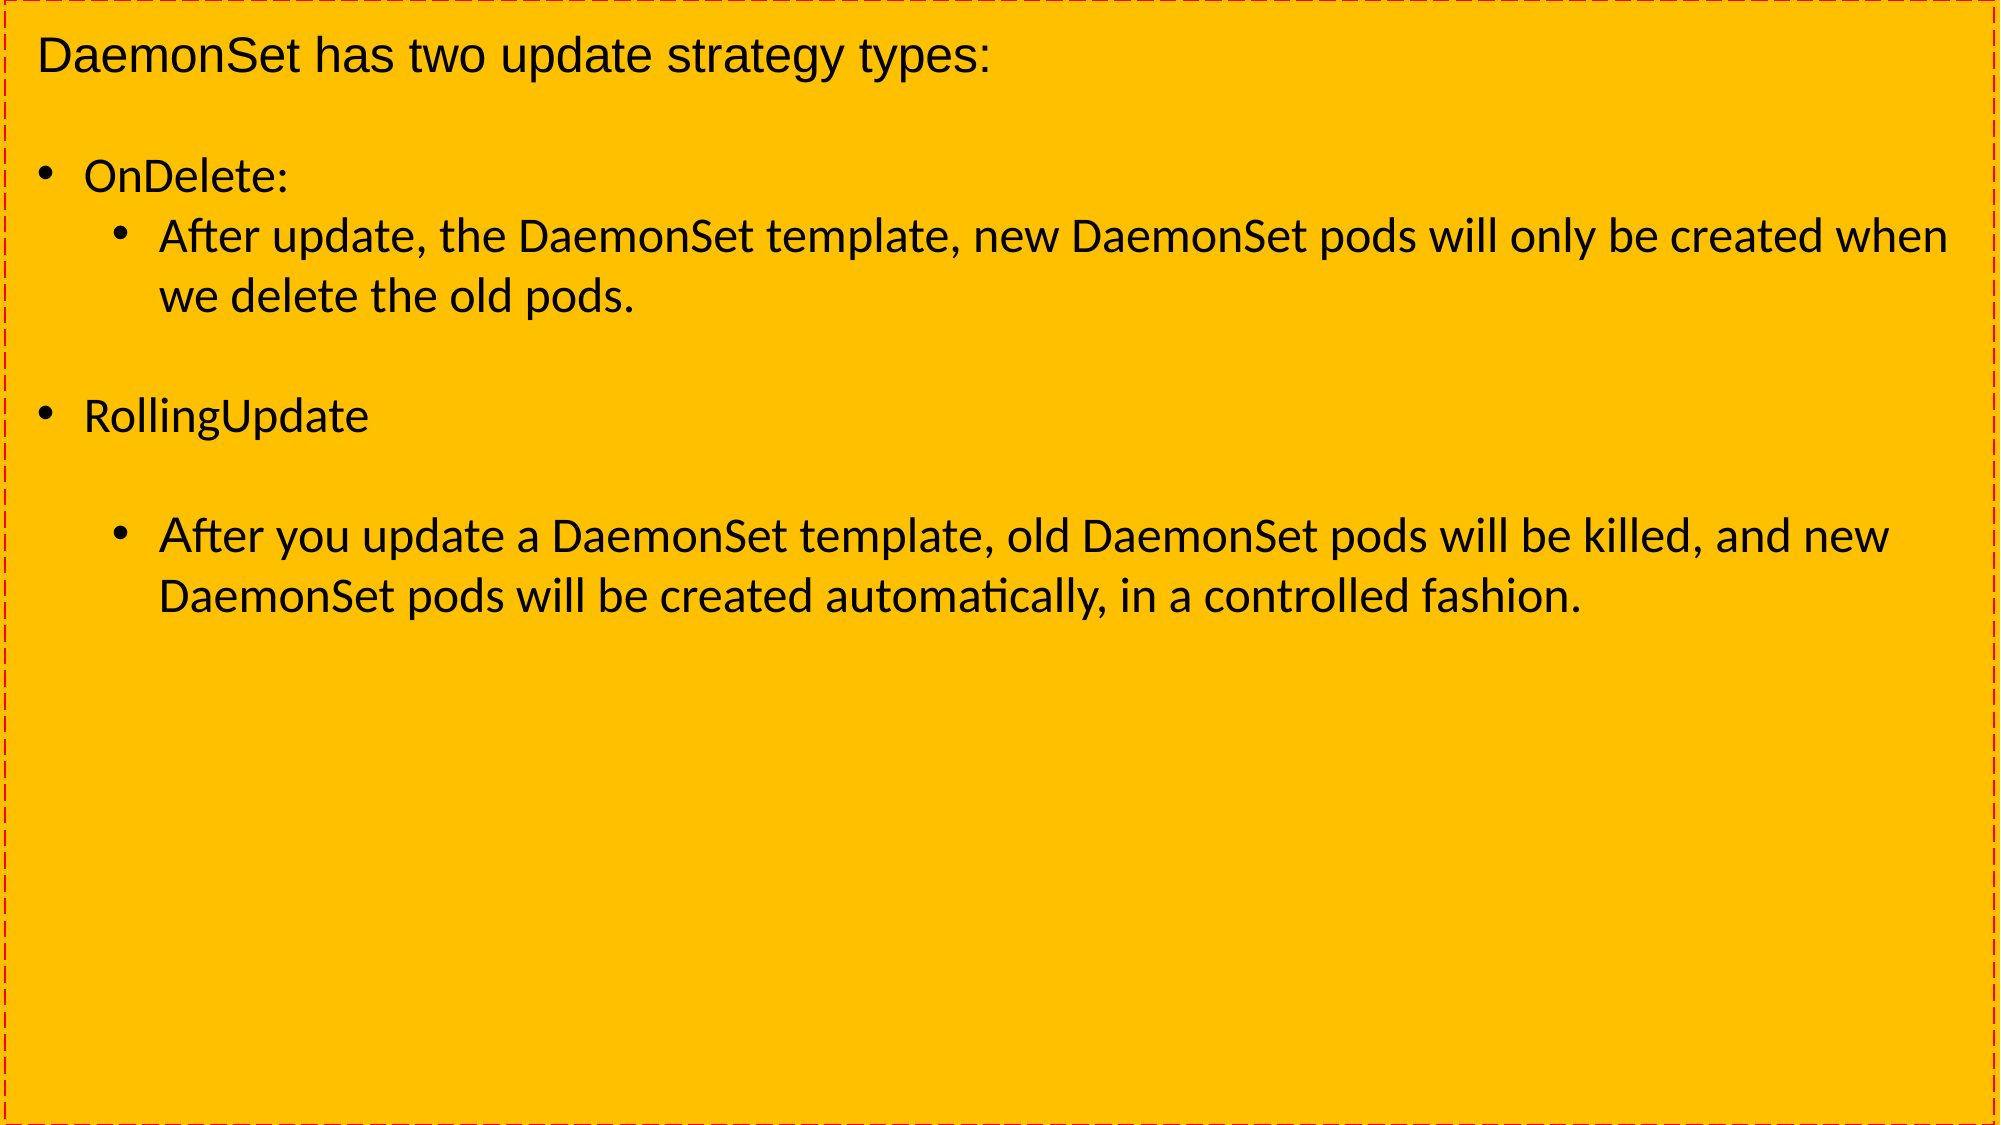

DaemonSet has two update strategy types:

OnDelete:
After update, the DaemonSet template, new DaemonSet pods will only be created when we delete the old pods.

RollingUpdate

After you update a DaemonSet template, old DaemonSet pods will be killed, and new DaemonSet pods will be created automatically, in a controlled fashion.